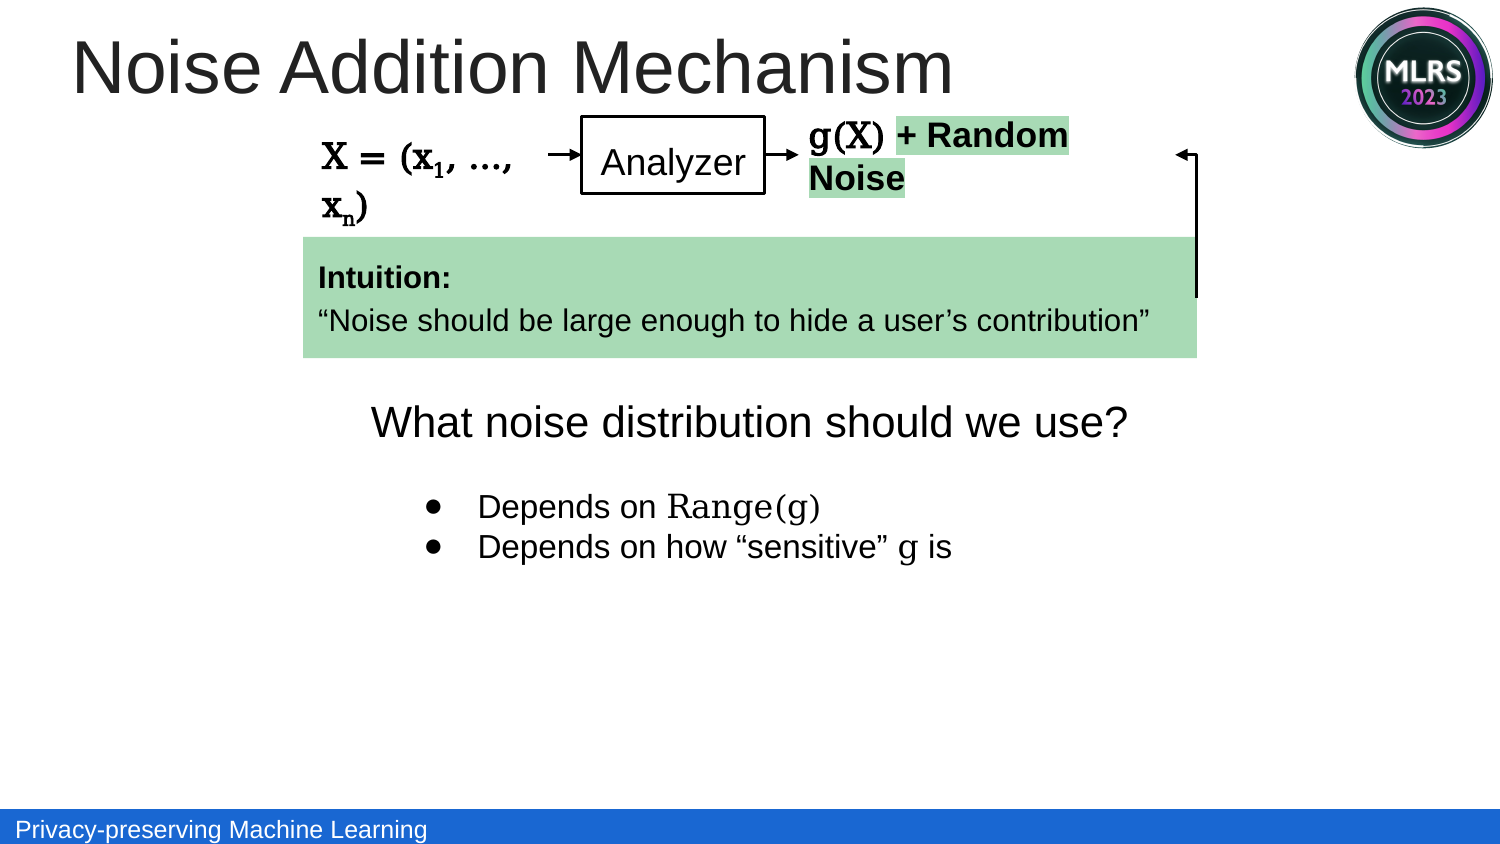

Noise Addition Mechanism
Analyzer
g(X) + Random Noise
X = (x1, ..., xn)
Intuition:
“Noise should be large enough to hide a user’s contribution”
What noise distribution should we use?
Depends on Range(g)
Depends on how “sensitive” g is